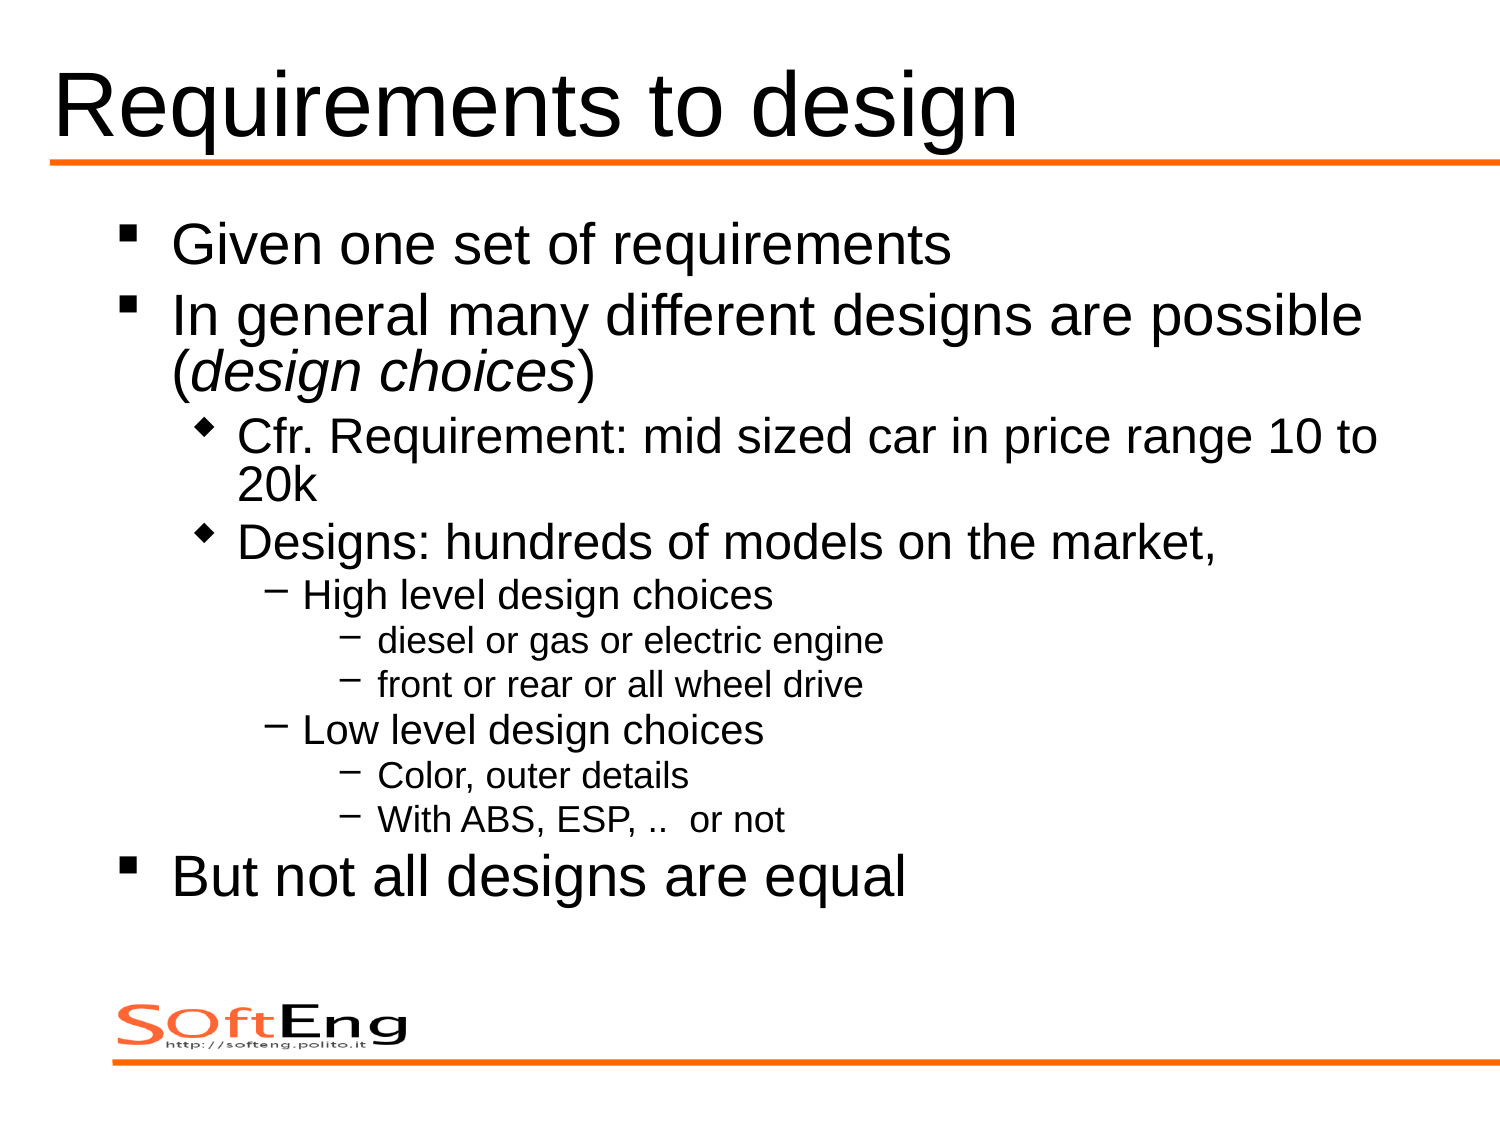

# Requirements to design
Given one set of requirements
In general many different designs are possible (design choices)
Cfr. Requirement: mid sized car in price range 10 to 20k
Designs: hundreds of models on the market,
High level design choices
diesel or gas or electric engine
front or rear or all wheel drive
Low level design choices
Color, outer details
With ABS, ESP, ..  or not
But not all designs are equal